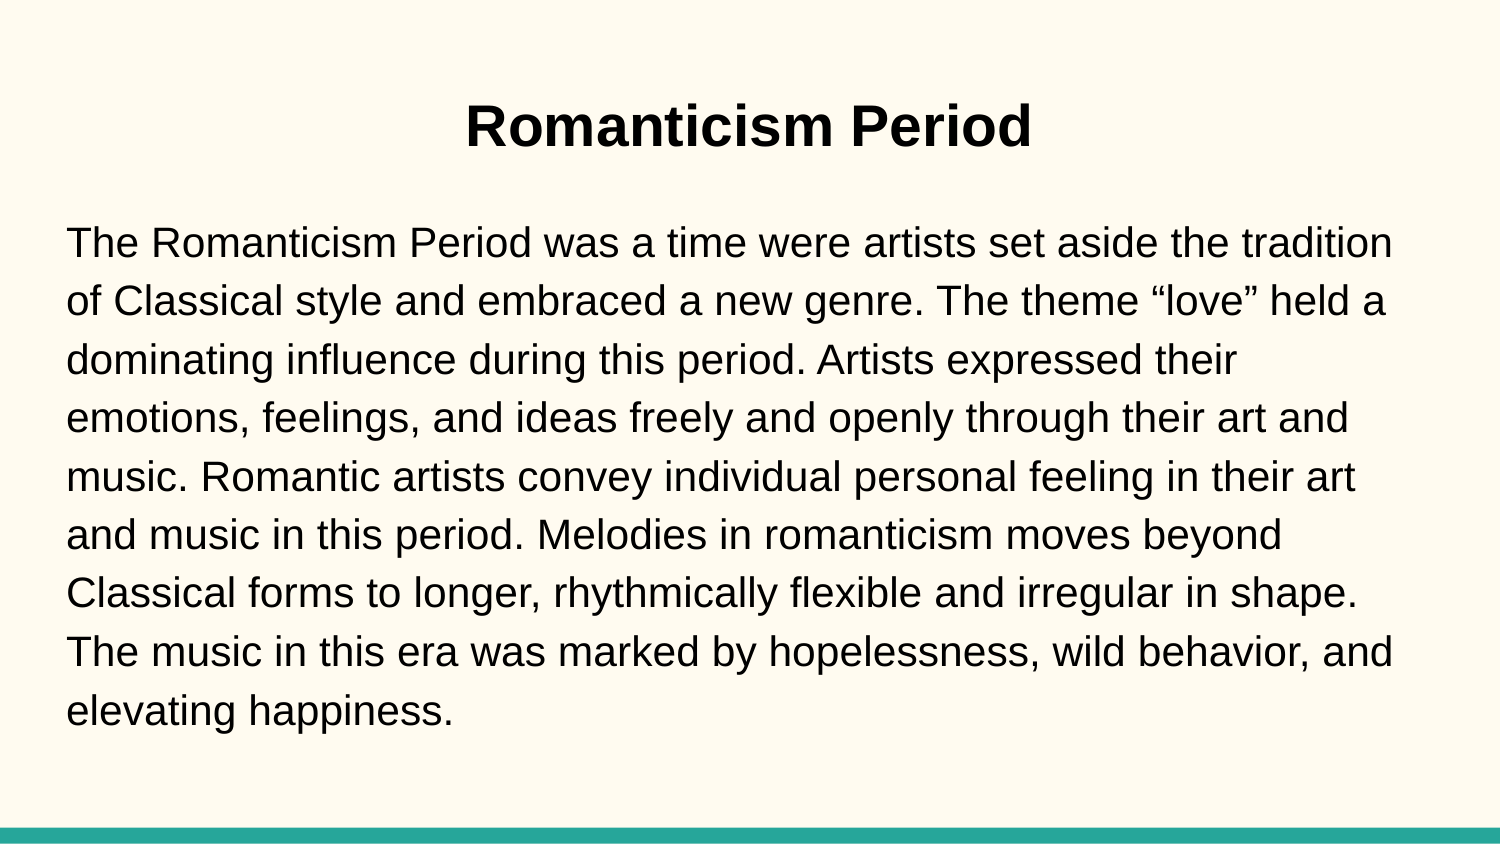

# Romanticism Period
The Romanticism Period was a time were artists set aside the tradition of Classical style and embraced a new genre. The theme “love” held a dominating influence during this period. Artists expressed their emotions, feelings, and ideas freely and openly through their art and music. Romantic artists convey individual personal feeling in their art and music in this period. Melodies in romanticism moves beyond Classical forms to longer, rhythmically flexible and irregular in shape. The music in this era was marked by hopelessness, wild behavior, and elevating happiness.